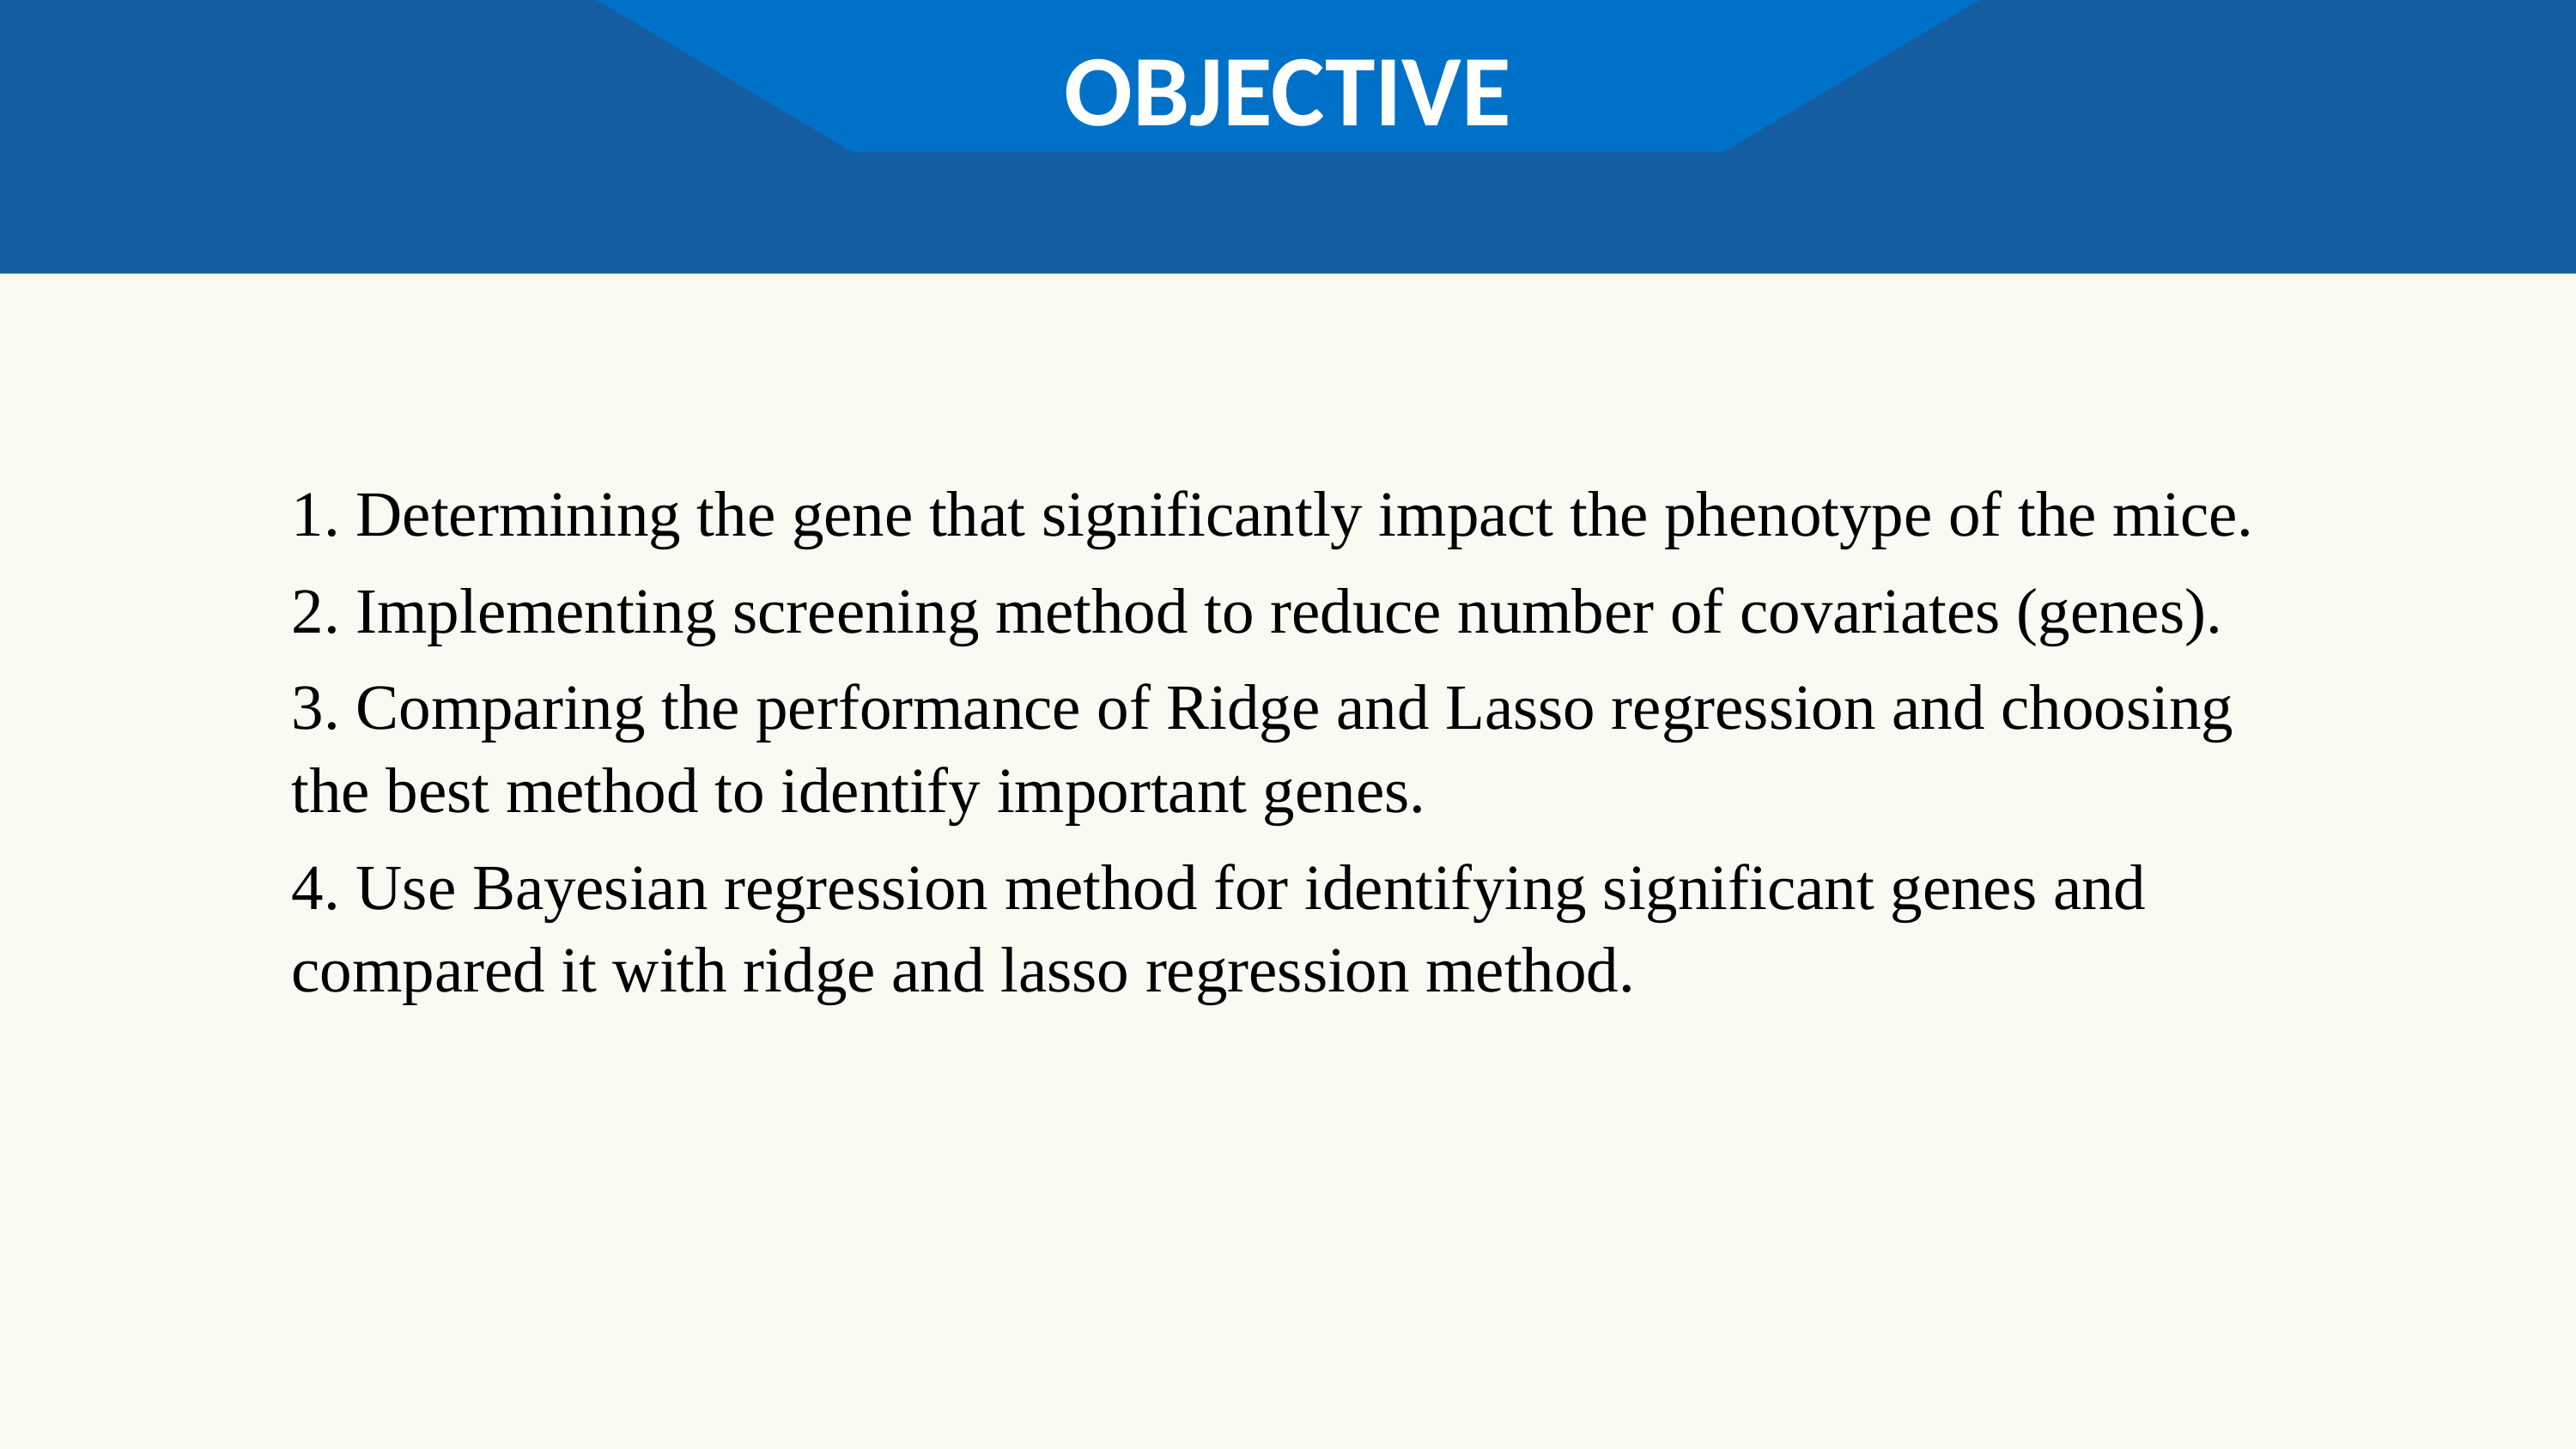

OBJECTIVE
1. Determining the gene that significantly impact the phenotype of the mice.
2. Implementing screening method to reduce number of covariates (genes).
3. Comparing the performance of Ridge and Lasso regression and choosing the best method to identify important genes.
4. Use Bayesian regression method for identifying significant genes and compared it with ridge and lasso regression method.